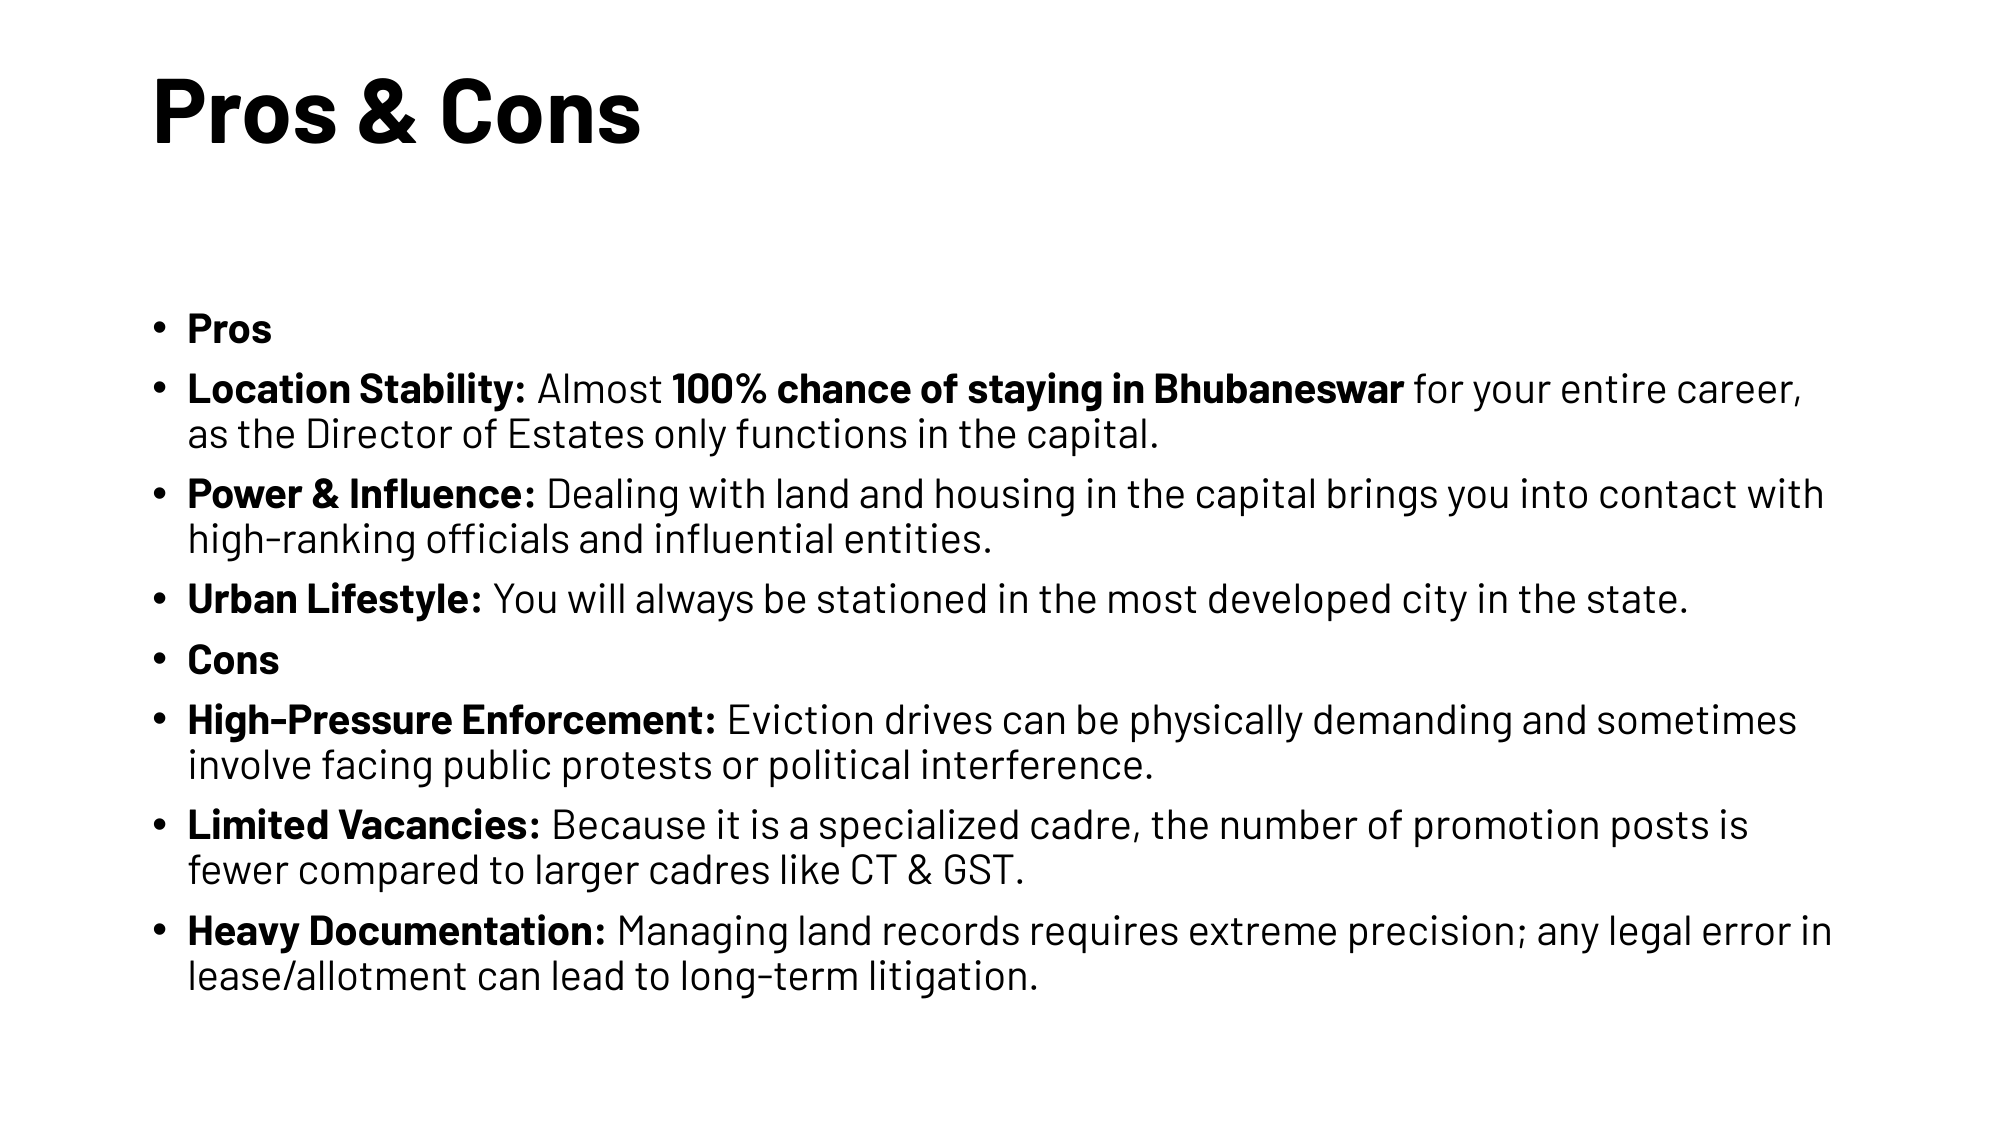

# Pros & Cons
Pros
Location Stability: Almost 100% chance of staying in Bhubaneswar for your entire career, as the Director of Estates only functions in the capital.
Power & Influence: Dealing with land and housing in the capital brings you into contact with high-ranking officials and influential entities.
Urban Lifestyle: You will always be stationed in the most developed city in the state.
Cons
High-Pressure Enforcement: Eviction drives can be physically demanding and sometimes involve facing public protests or political interference.
Limited Vacancies: Because it is a specialized cadre, the number of promotion posts is fewer compared to larger cadres like CT & GST.
Heavy Documentation: Managing land records requires extreme precision; any legal error in lease/allotment can lead to long-term litigation.